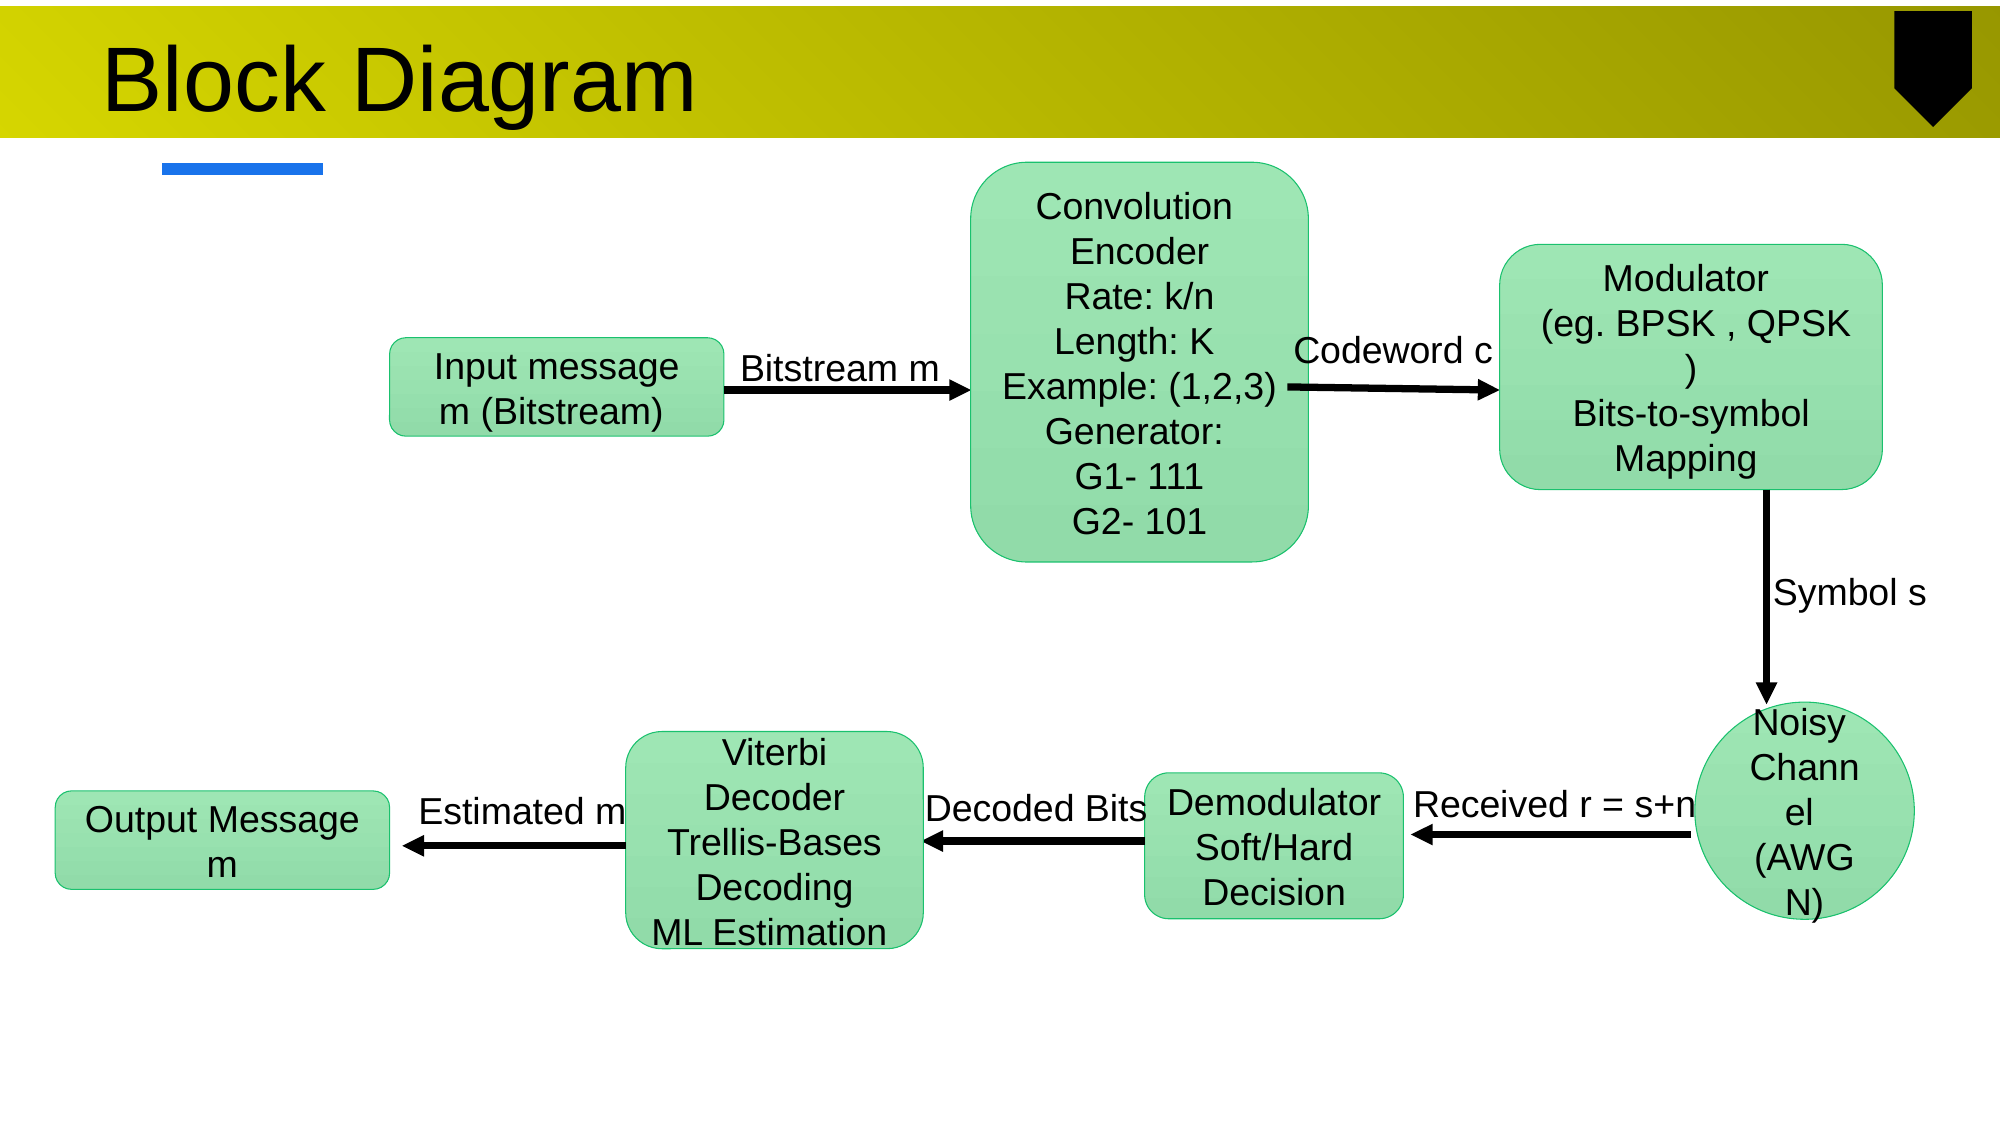

Block Diagram

Convolution
Encoder
Rate: k/n
Length: K
Example: (1,2,3)
Generator:
G1- 111
G2- 101
Modulator
 (eg. BPSK , QPSK )
Bits-to-symbol
Mapping
Codeword c
Bitstream m
Input message
m (Bitstream)
Symbol s
Noisy
Channel
(AWGN)
Viterbi Decoder
Trellis-Bases
Decoding
ML Estimation
Demodulator
Soft/Hard Decision
Received r = s+n
Decoded Bits
Estimated m
Output Message m